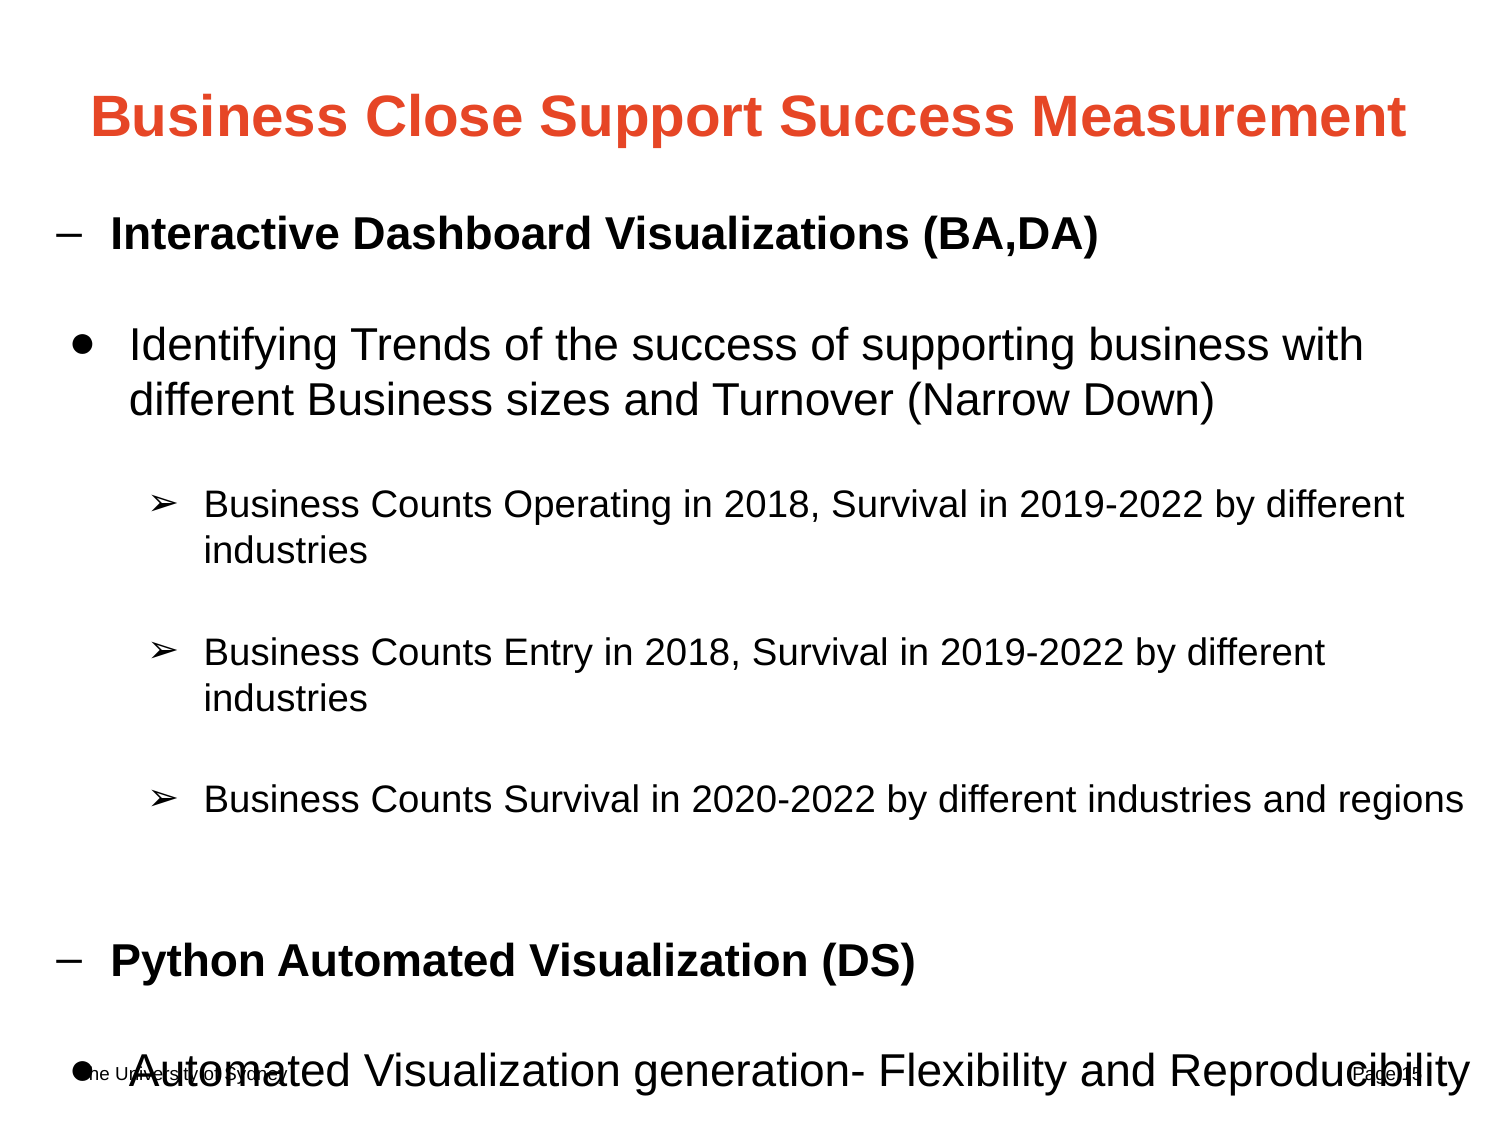

# Business Close Support Success Measurement

Interactive Dashboard Visualizations (BA,DA)

Identifying Trends of the success of supporting business with different Business sizes and Turnover (Narrow Down)

Business Counts Operating in 2018, Survival in 2019-2022 by different industries

Business Counts Entry in 2018, Survival in 2019-2022 by different industries

Business Counts Survival in 2020-2022 by different industries and regions

Python Automated Visualization (DS)

Automated Visualization generation- Flexibility and Reproducibility